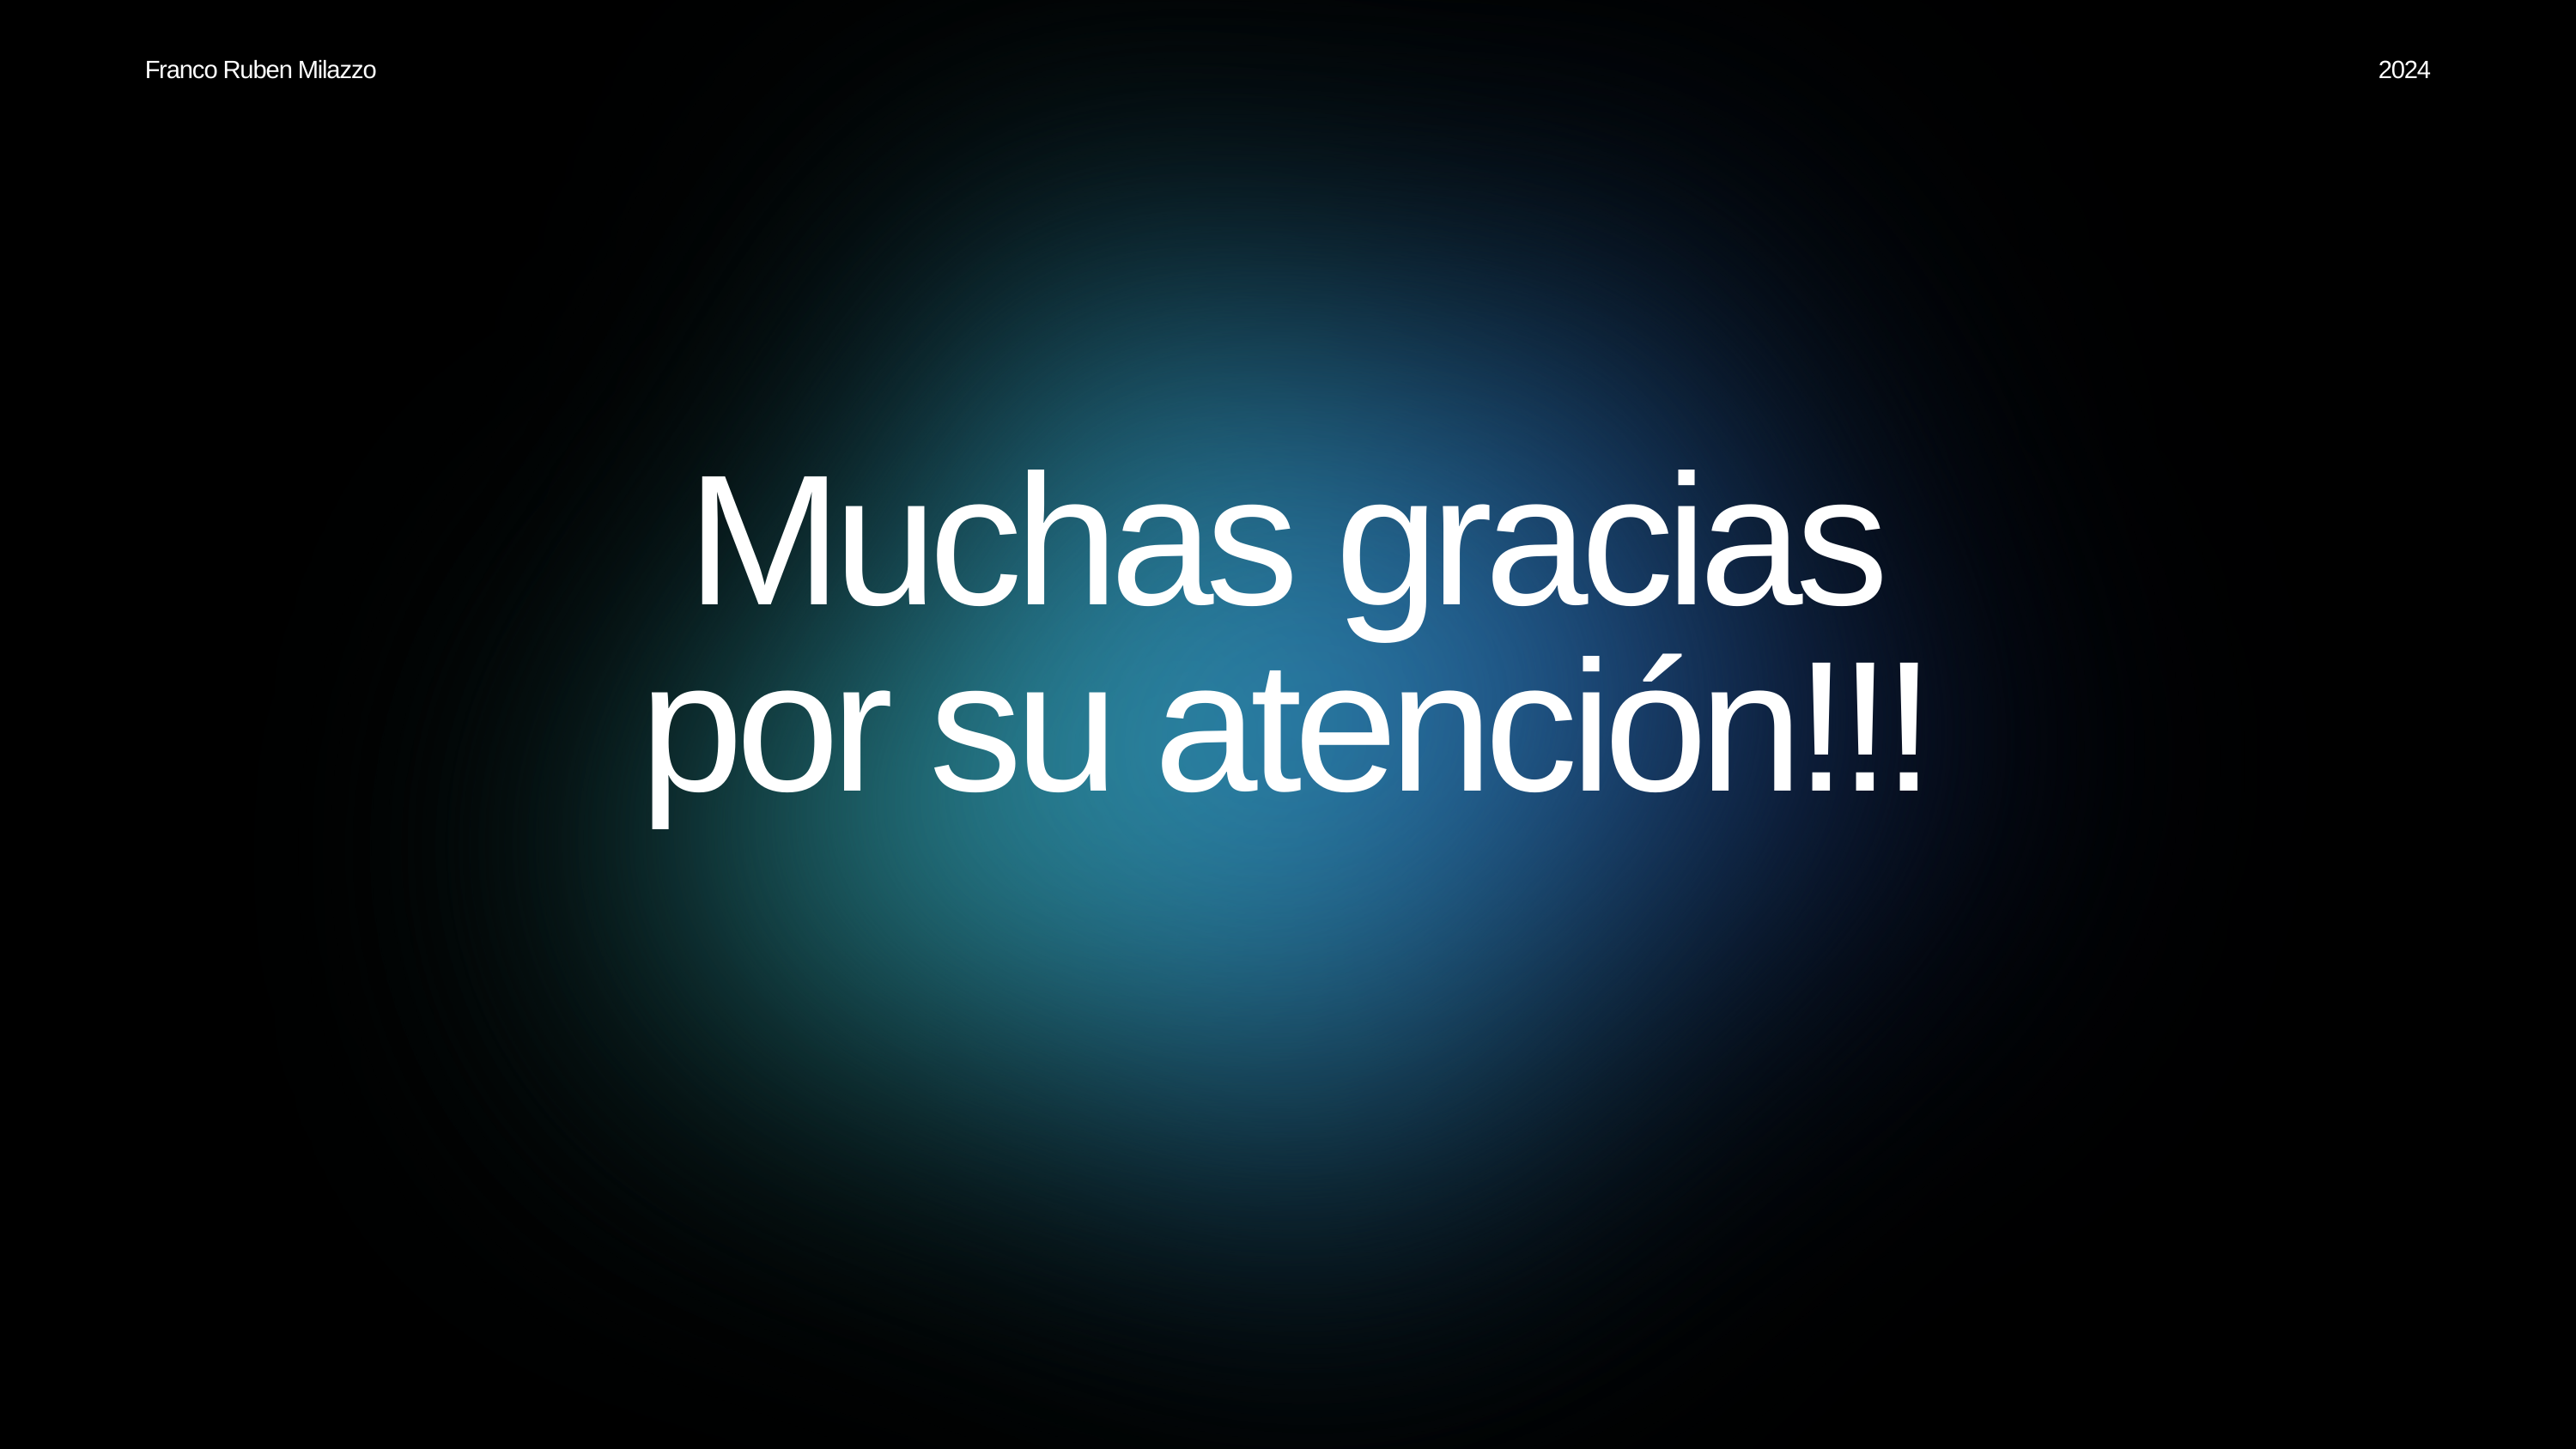

Franco Ruben Milazzo
2024
Muchas gracias
por su atención!!!